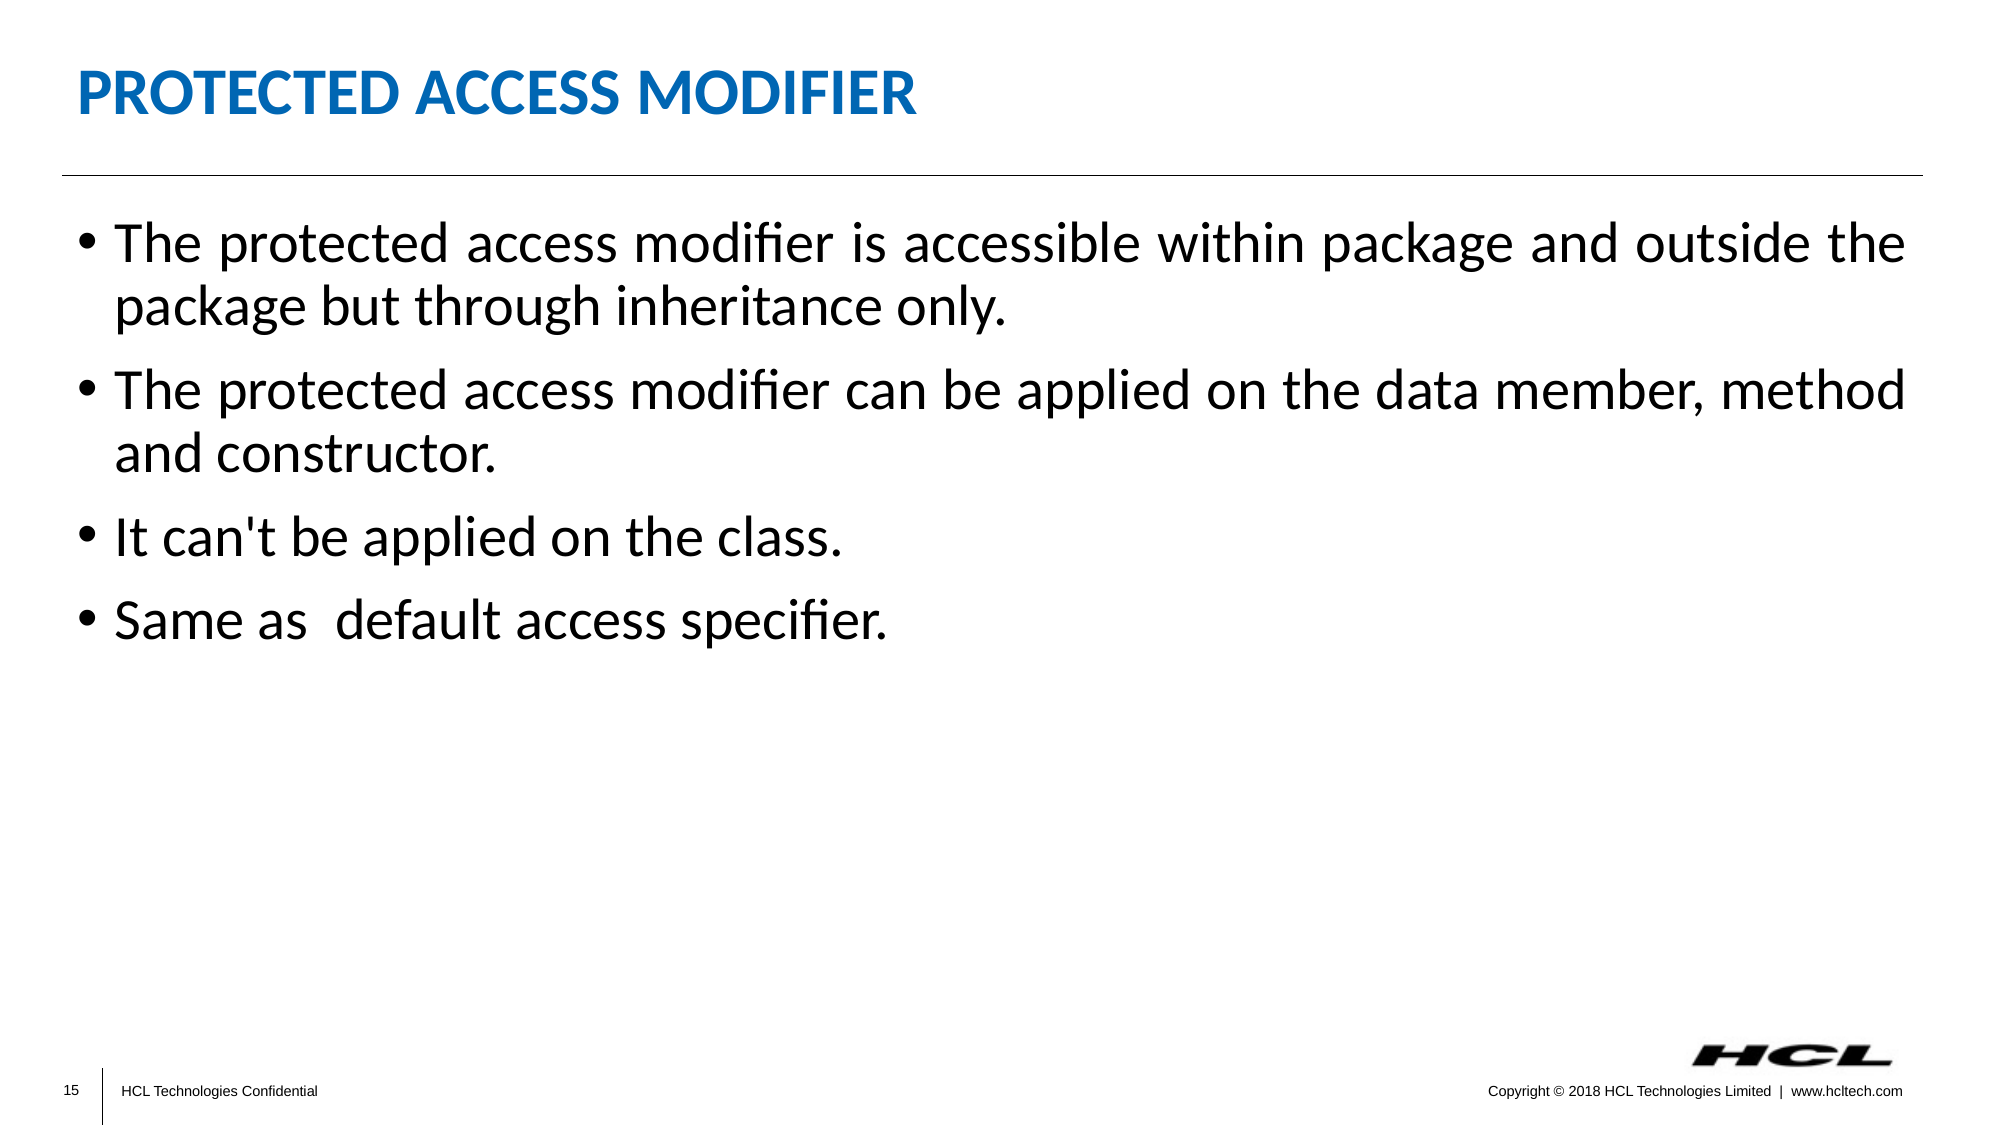

# protected access modifier
The protected access modifier is accessible within package and outside the package but through inheritance only.
The protected access modifier can be applied on the data member, method and constructor.
It can't be applied on the class.
Same as  default access specifier.